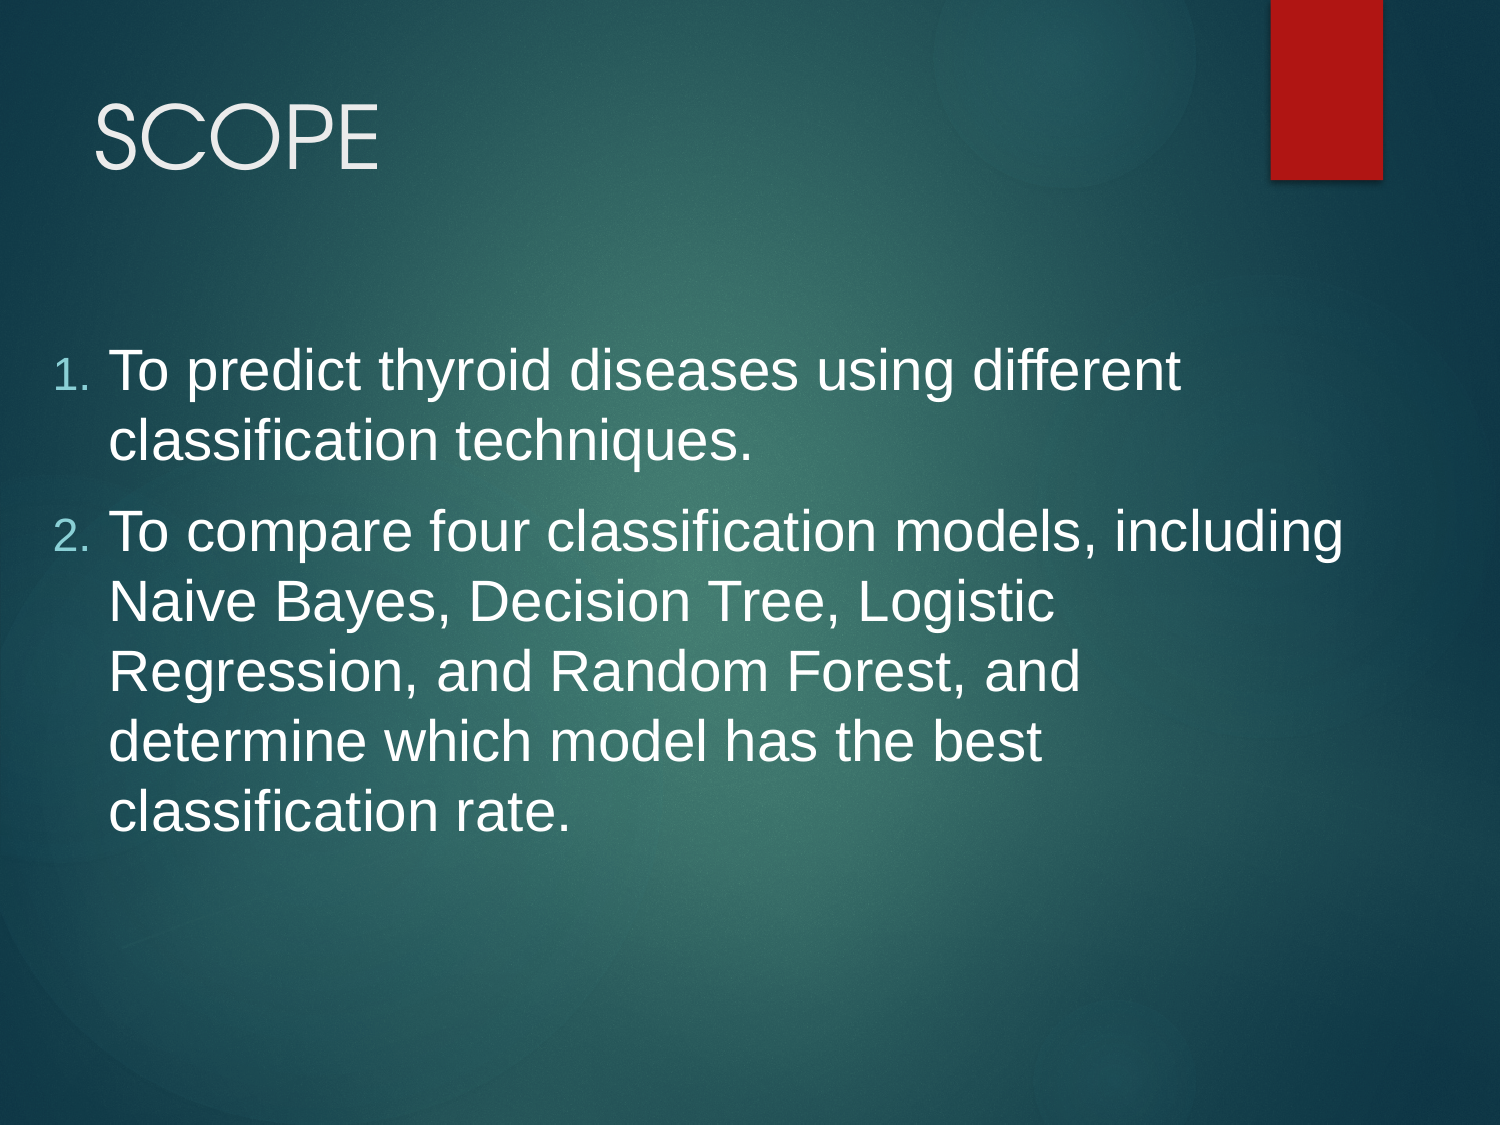

# SCOPE
To predict thyroid diseases using different classification techniques.
To compare four classification models, including Naive Bayes, Decision Tree, Logistic Regression, and Random Forest, and determine which model has the best classification rate.